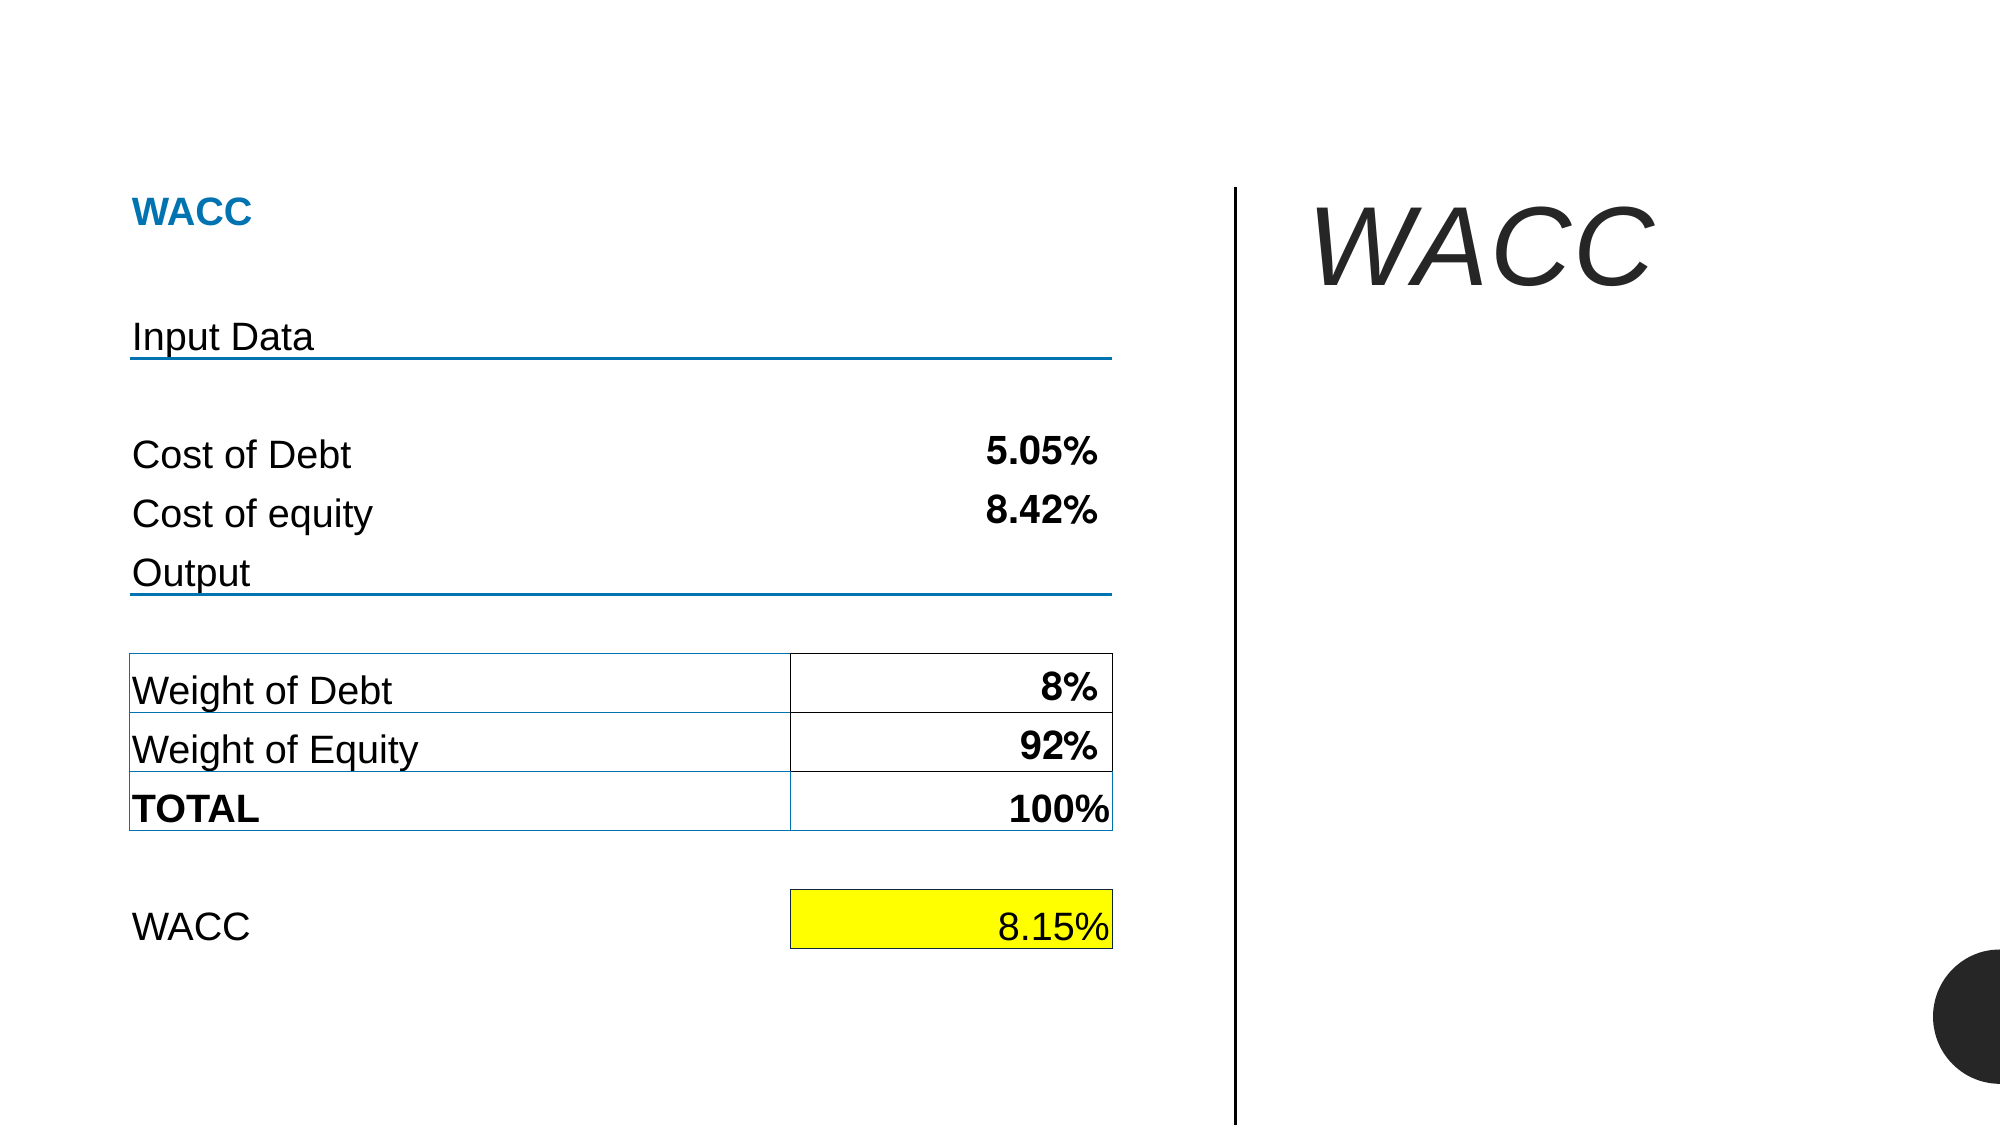

| WACC |  |
| --- | --- |
|  |  |
| Input Data |  |
|  |  |
| Cost of Debt | 5.05% |
| Cost of equity | 8.42% |
| Output |  |
|  |  |
| Weight of Debt | 8% |
| Weight of Equity | 92% |
| TOTAL | 100% |
|  |  |
| WACC | 8.15% |
# WACC